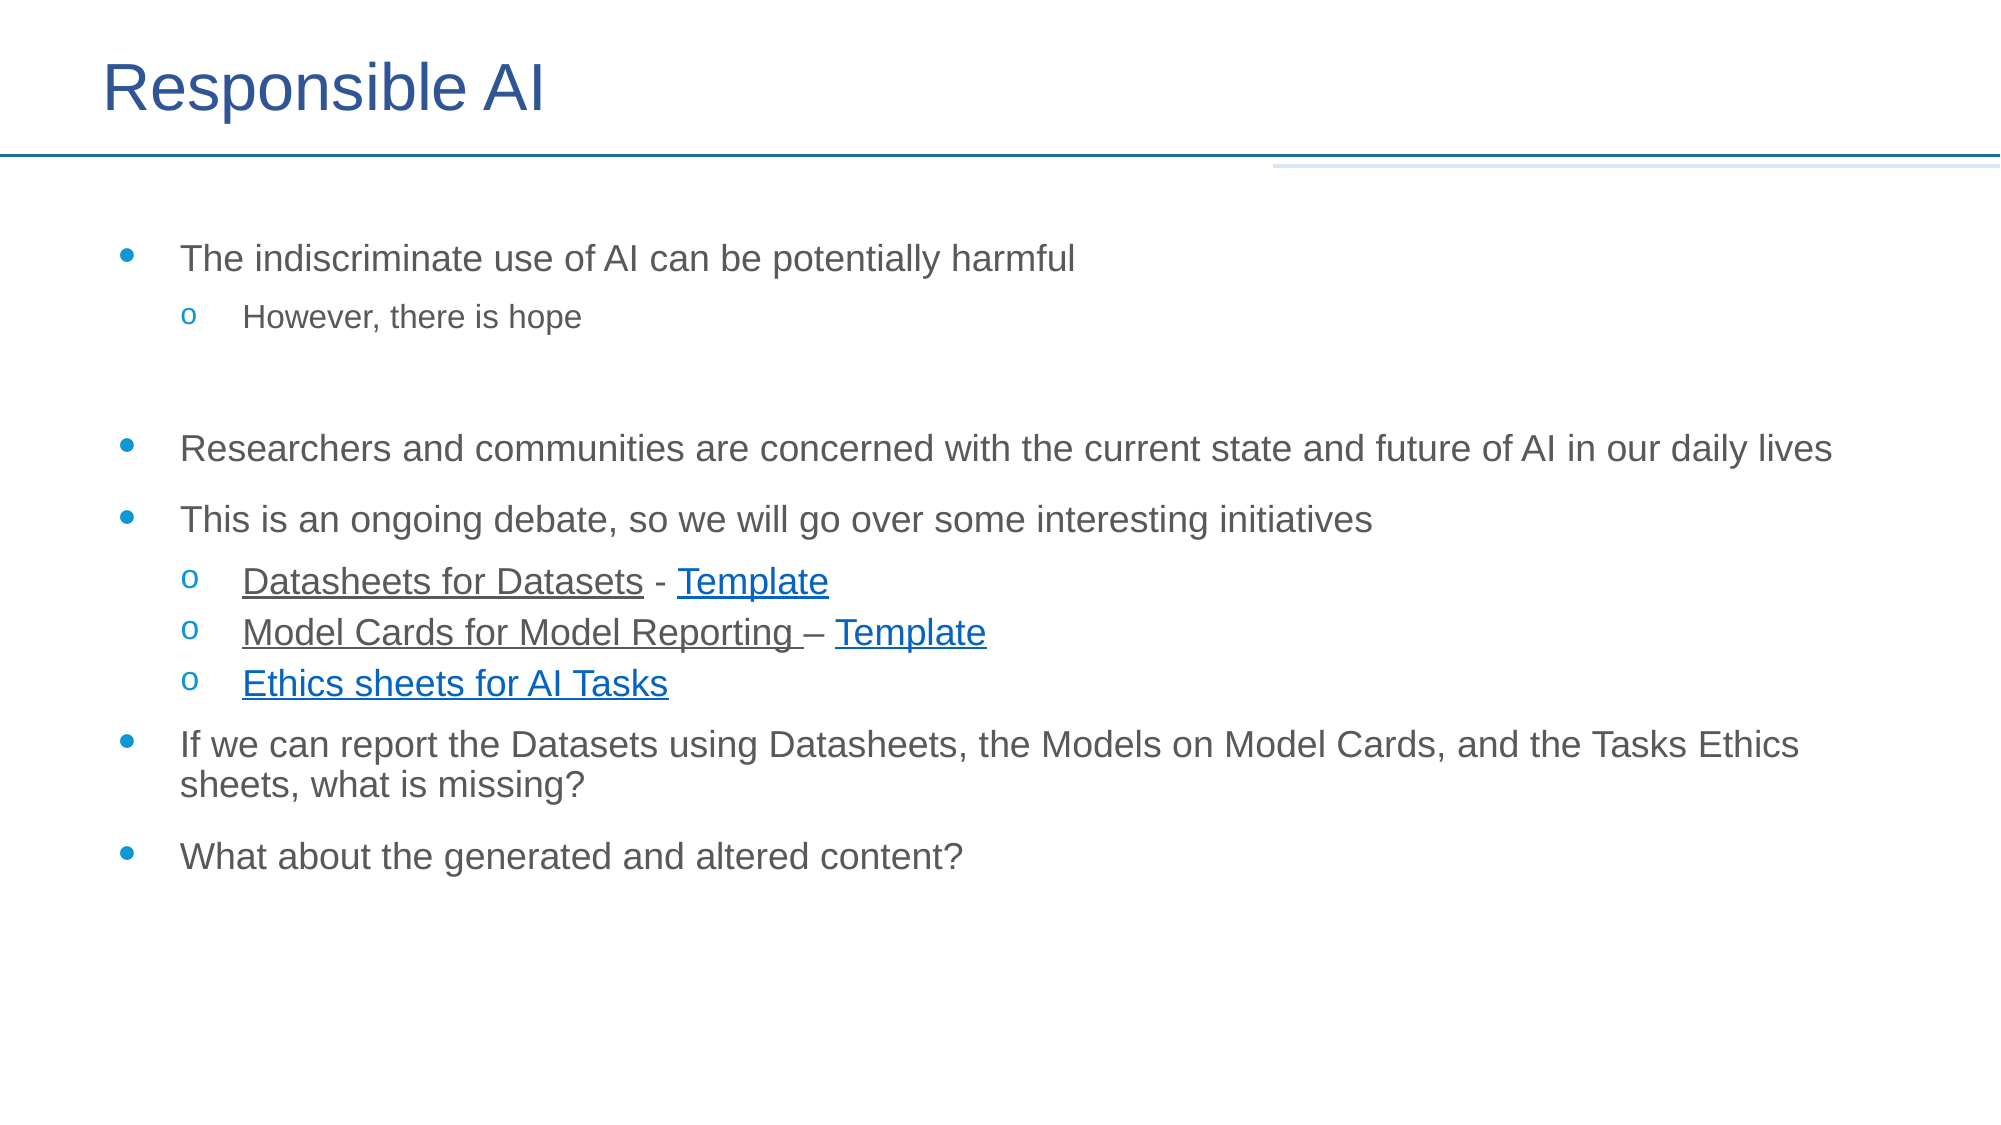

# Responsible AI
The indiscriminate use of AI can be potentially harmful
However, there is hope

Researchers and communities are concerned with the current state and future of AI in our daily lives
This is an ongoing debate, so we will go over some interesting initiatives
Datasheets for Datasets - Template
Model Cards for Model Reporting – Template
Ethics sheets for AI Tasks
If we can report the Datasets using Datasheets, the Models on Model Cards, and the Tasks Ethics sheets, what is missing?
What about the generated and altered content?